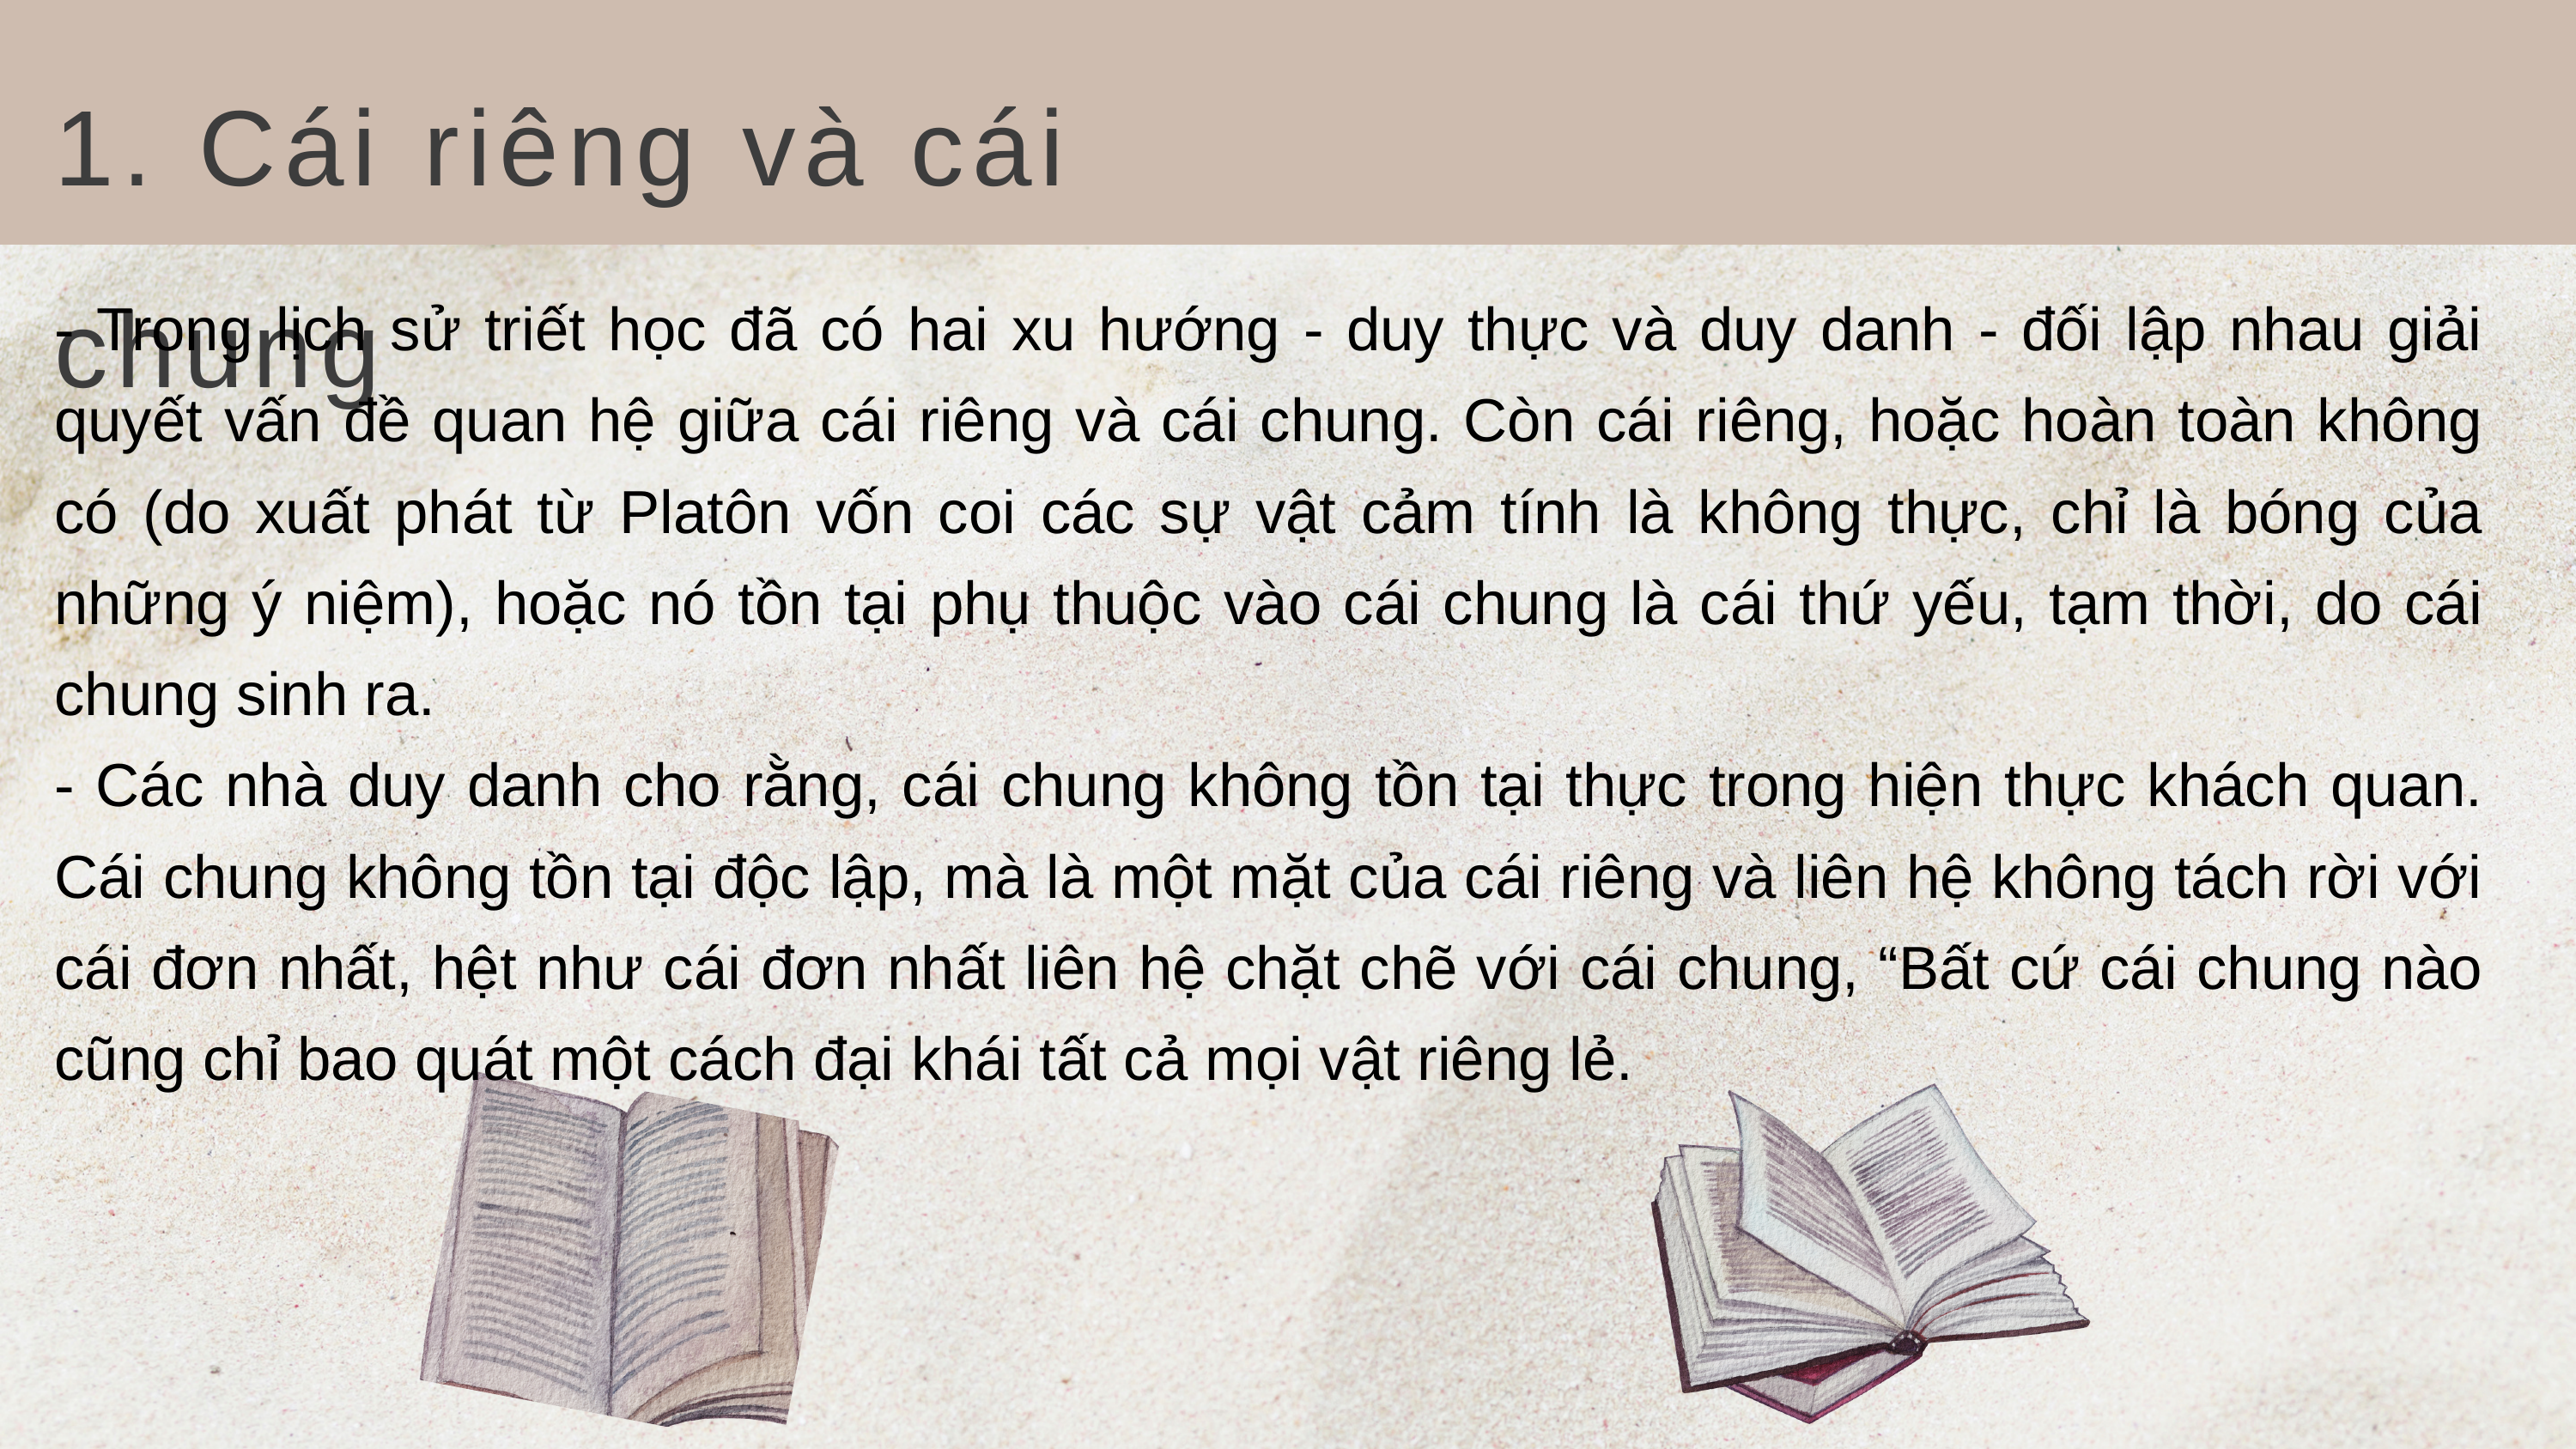

1. Cái riêng và cái chung
- Trong lịch sử triết học đã có hai xu hướng - duy thực và duy danh - đối lập nhau giải quyết vấn đề quan hệ giữa cái riêng và cái chung. Còn cái riêng, hoặc hoàn toàn không có (do xuất phát từ Platôn vốn coi các sự vật cảm tính là không thực, chỉ là bóng của những ý niệm), hoặc nó tồn tại phụ thuộc vào cái chung là cái thứ yếu, tạm thời, do cái chung sinh ra.
- Các nhà duy danh cho rằng, cái chung không tồn tại thực trong hiện thực khách quan. Cái chung không tồn tại độc lập, mà là một mặt của cái riêng và liên hệ không tách rời với cái đơn nhất, hệt như cái đơn nhất liên hệ chặt chẽ với cái chung, “Bất cứ cái chung nào cũng chỉ bao quát một cách đại khái tất cả mọi vật riêng lẻ.